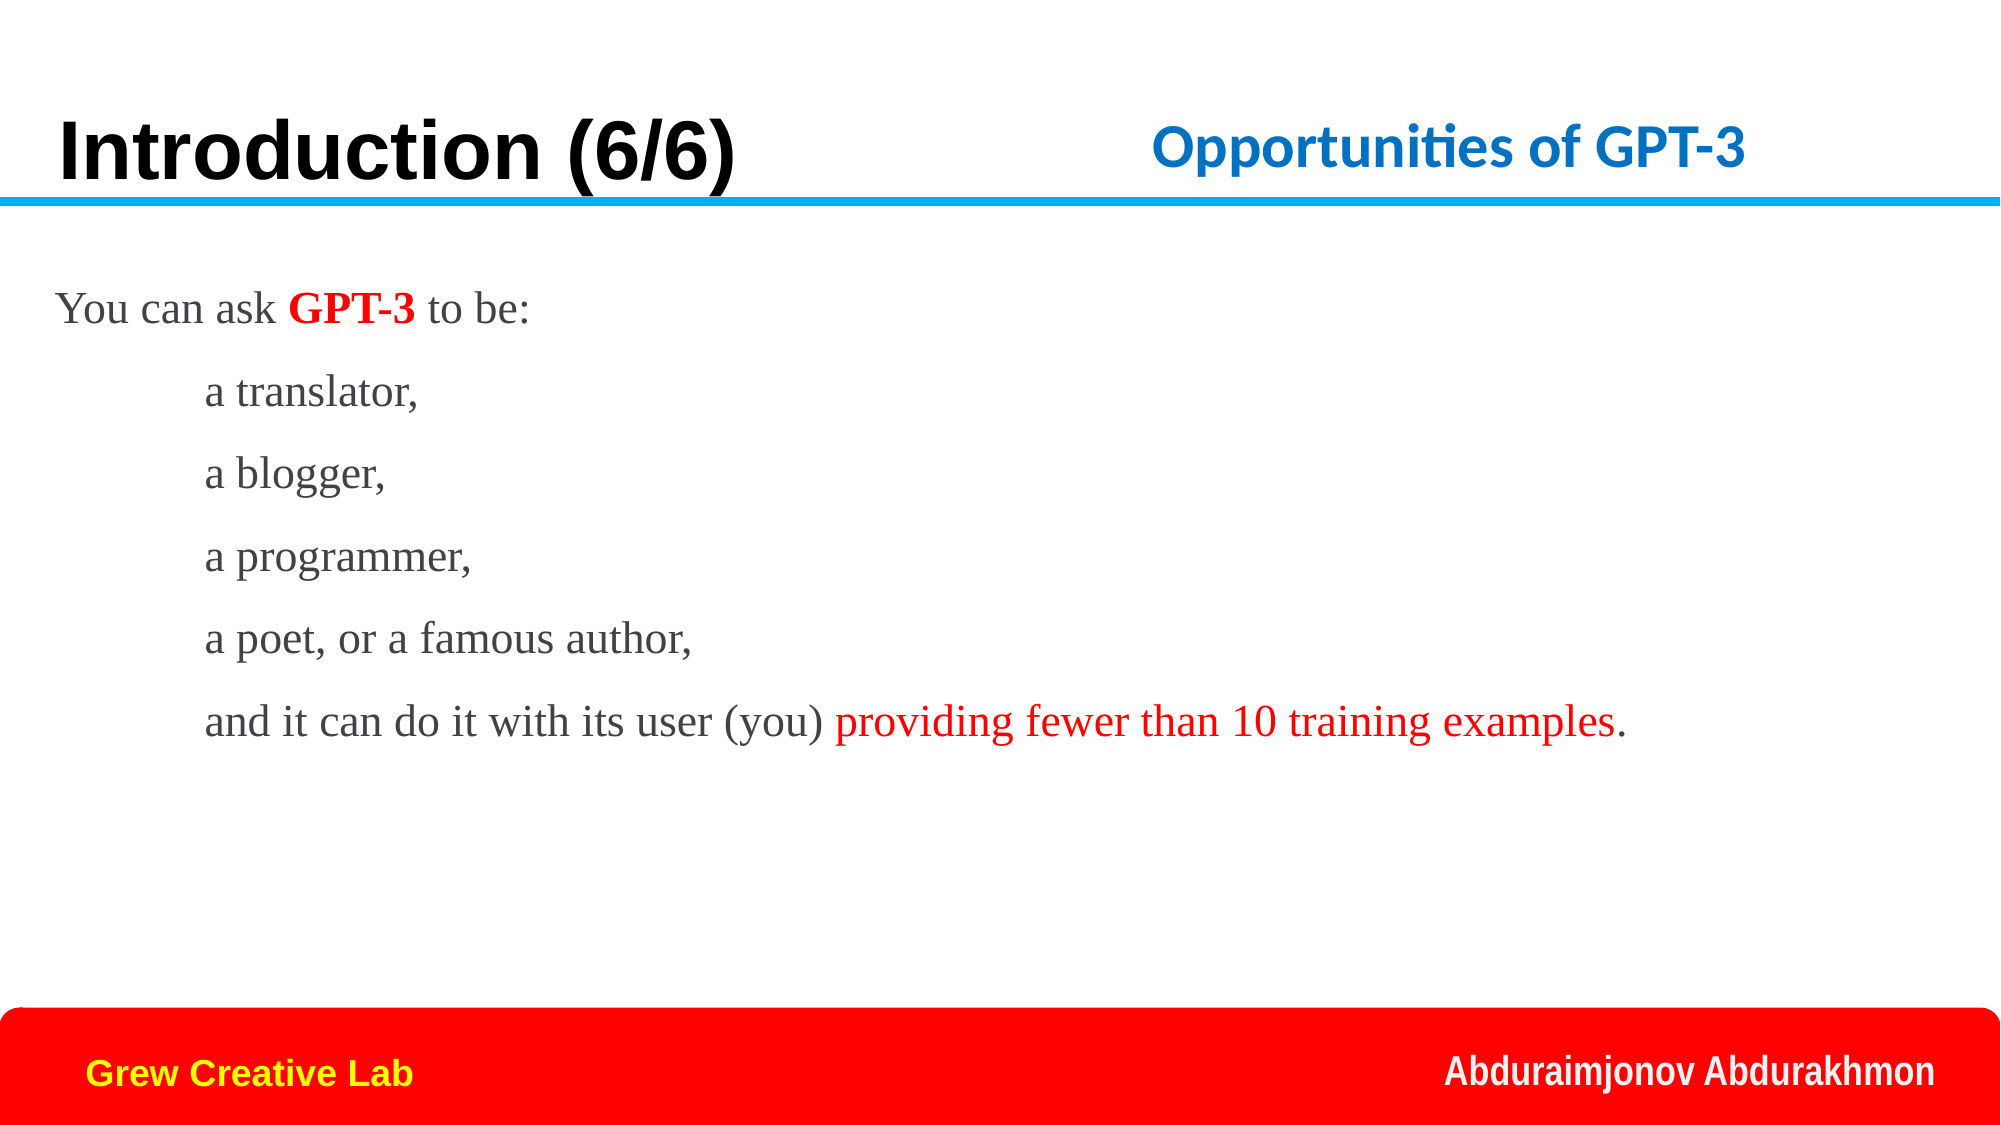

Introduction (6/6)
Opportunities of GPT-3

You can ask GPT-3 to be:
	a translator,
	a blogger,
	a programmer,
	a poet, or a famous author,
	and it can do it with its user (you) providing fewer than 10 training examples.
Grew Creative Lab
Abduraimjonov Abdurakhmon
Grew Creative Lab